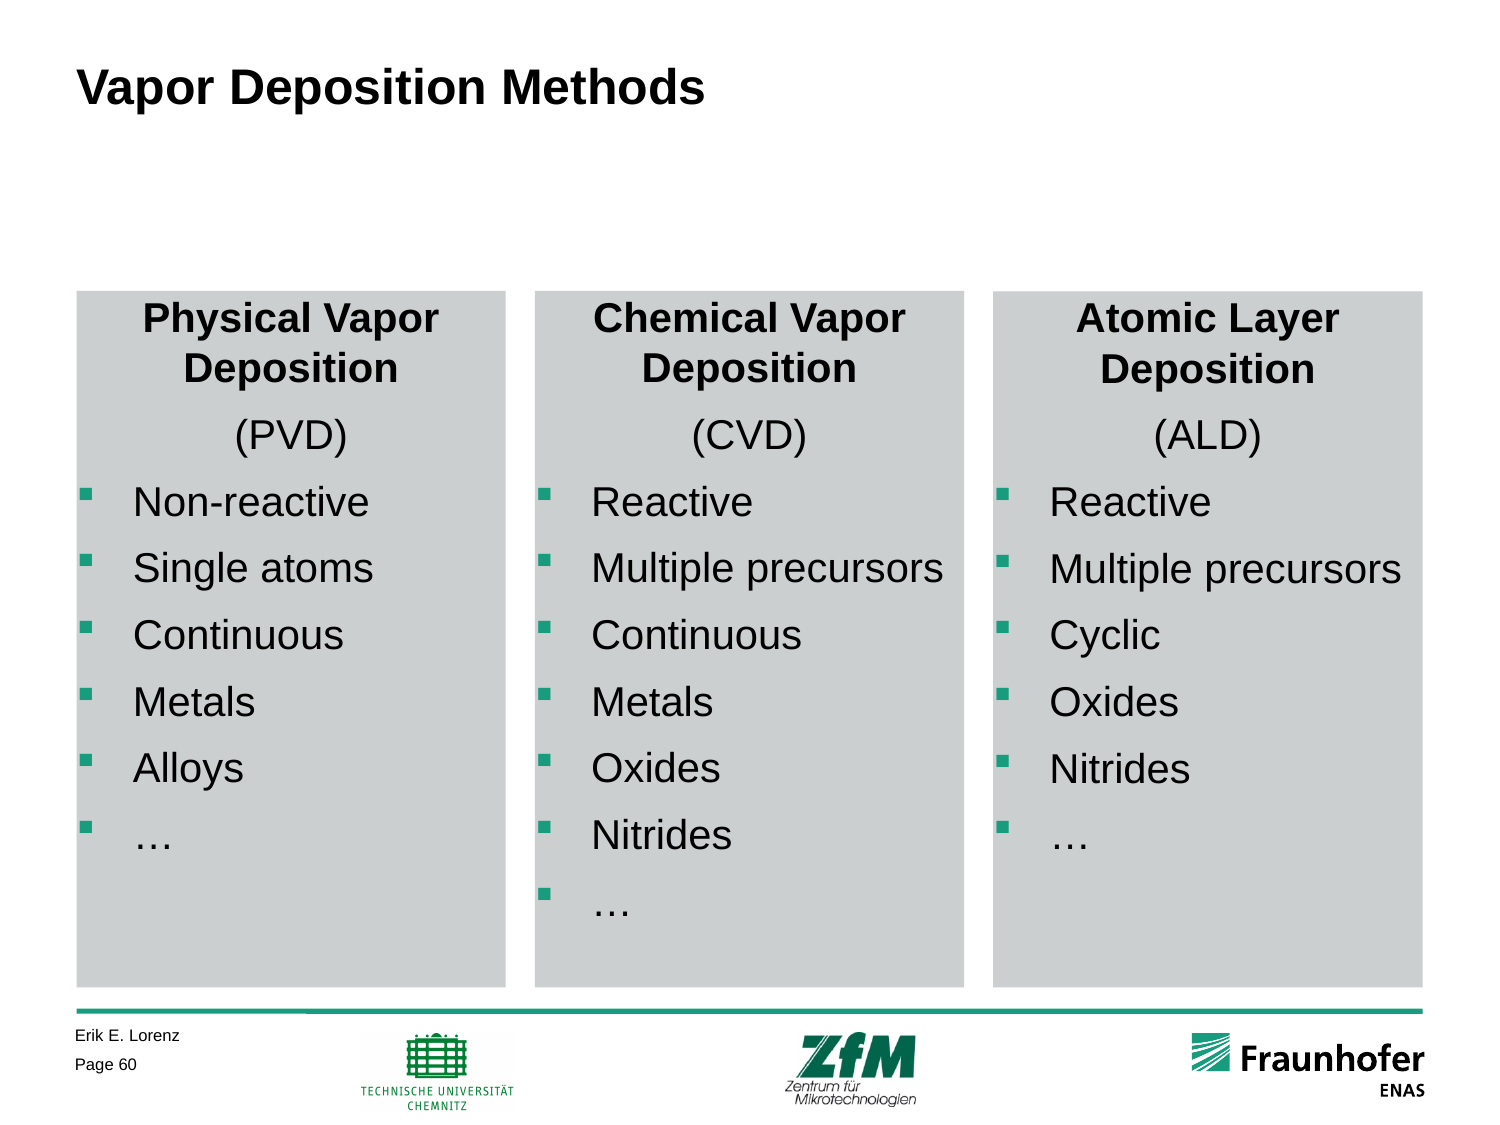

# Vapor Deposition Methods
Physical Vapor Deposition
(PVD)
Non-reactive
Single atoms
Continuous
Metals
Alloys
…
Chemical Vapor Deposition
(CVD)
Reactive
Multiple precursors
Continuous
Metals
Oxides
Nitrides
…
Atomic Layer Deposition
(ALD)
Reactive
Multiple precursors
Cyclic
Oxides
Nitrides
…